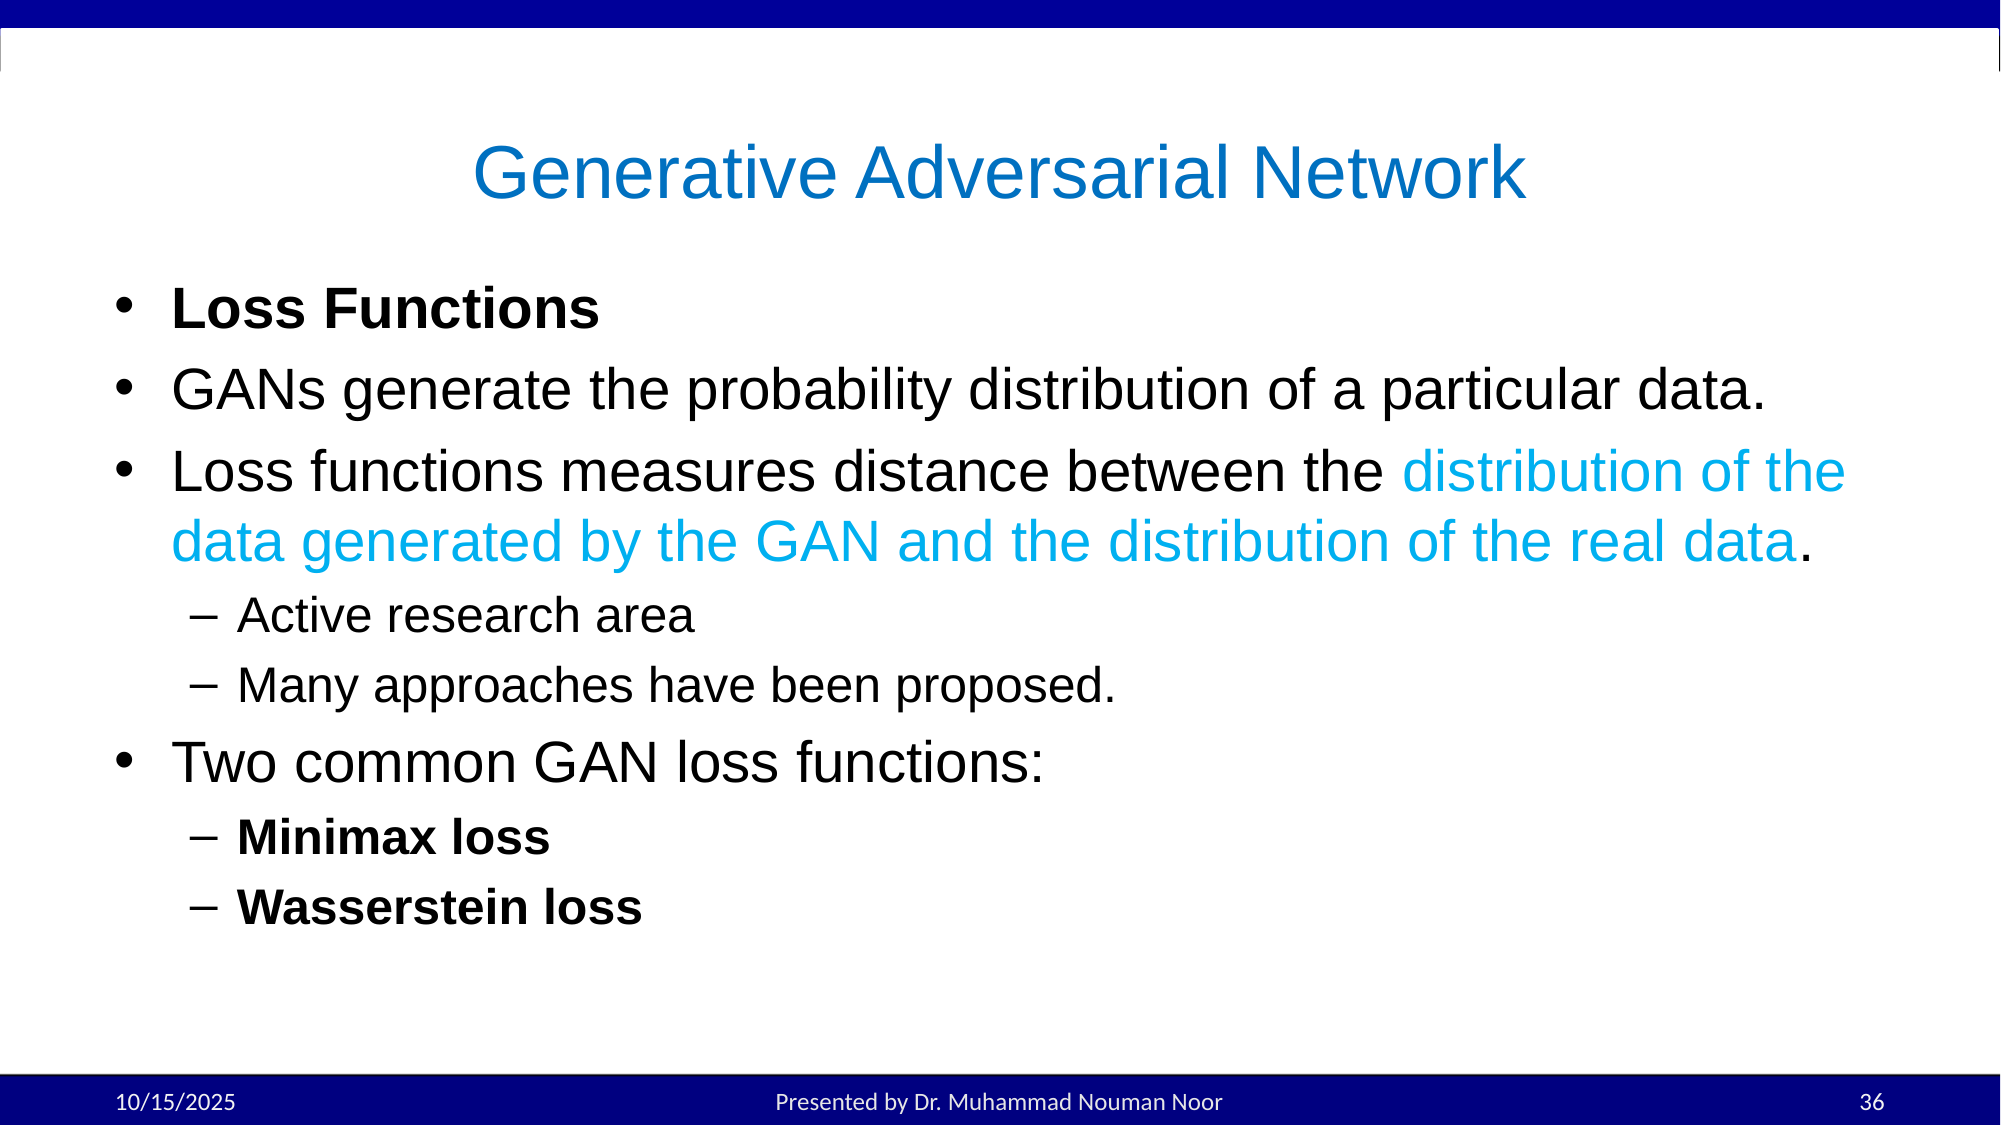

# Generative Adversarial Network
Loss Functions
GANs generate the probability distribution of a particular data.
Loss functions measures distance between the distribution of the data generated by the GAN and the distribution of the real data.
Active research area
Many approaches have been proposed.
Two common GAN loss functions:
Minimax loss
Wasserstein loss
10/15/2025
Presented by Dr. Muhammad Nouman Noor
36